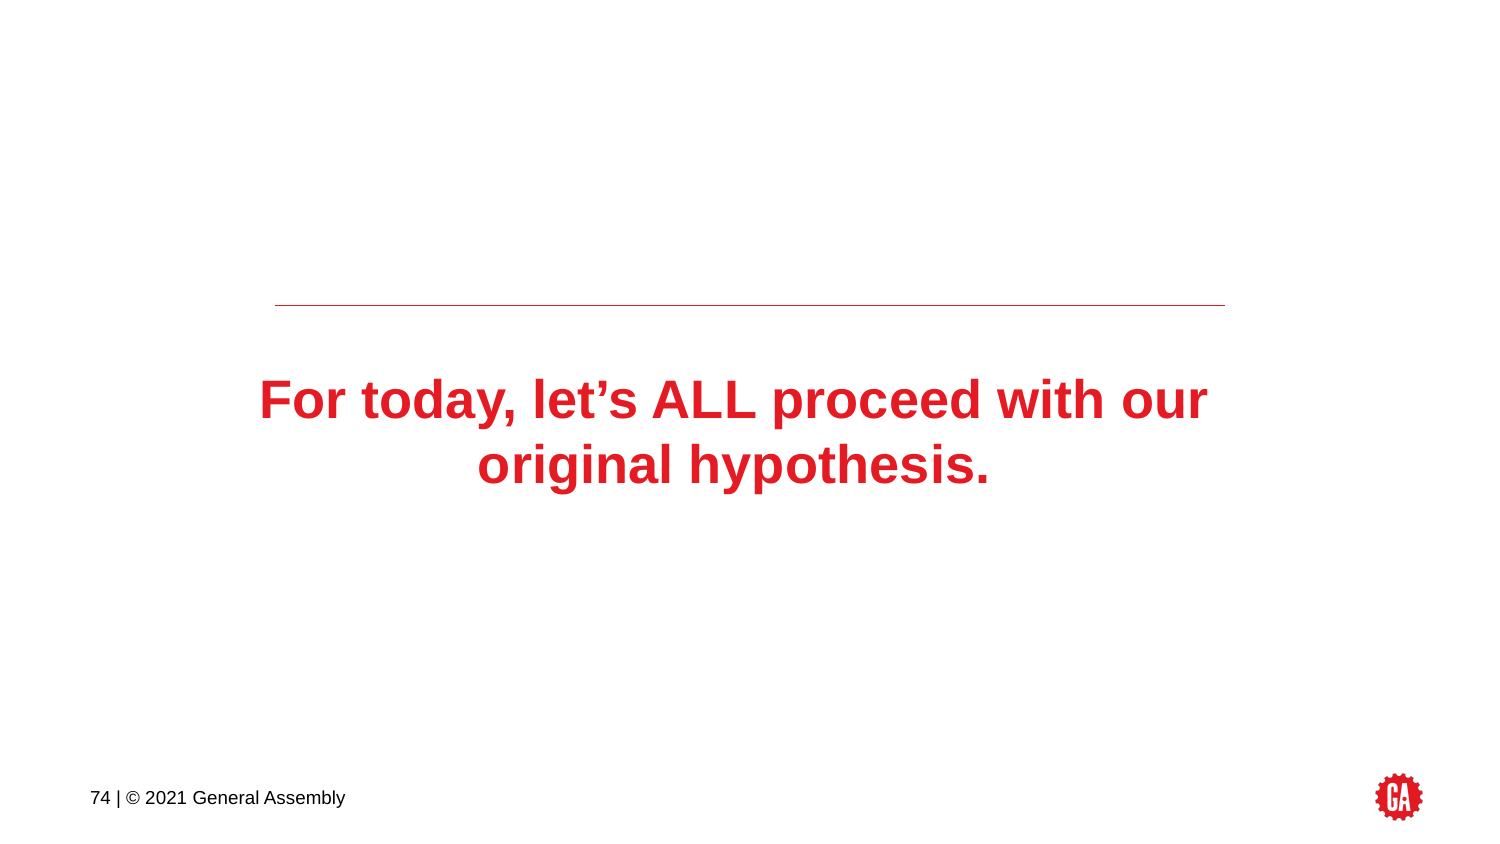

# For today, let’s ALL proceed with our original hypothesis.
74 | © 2021 General Assembly